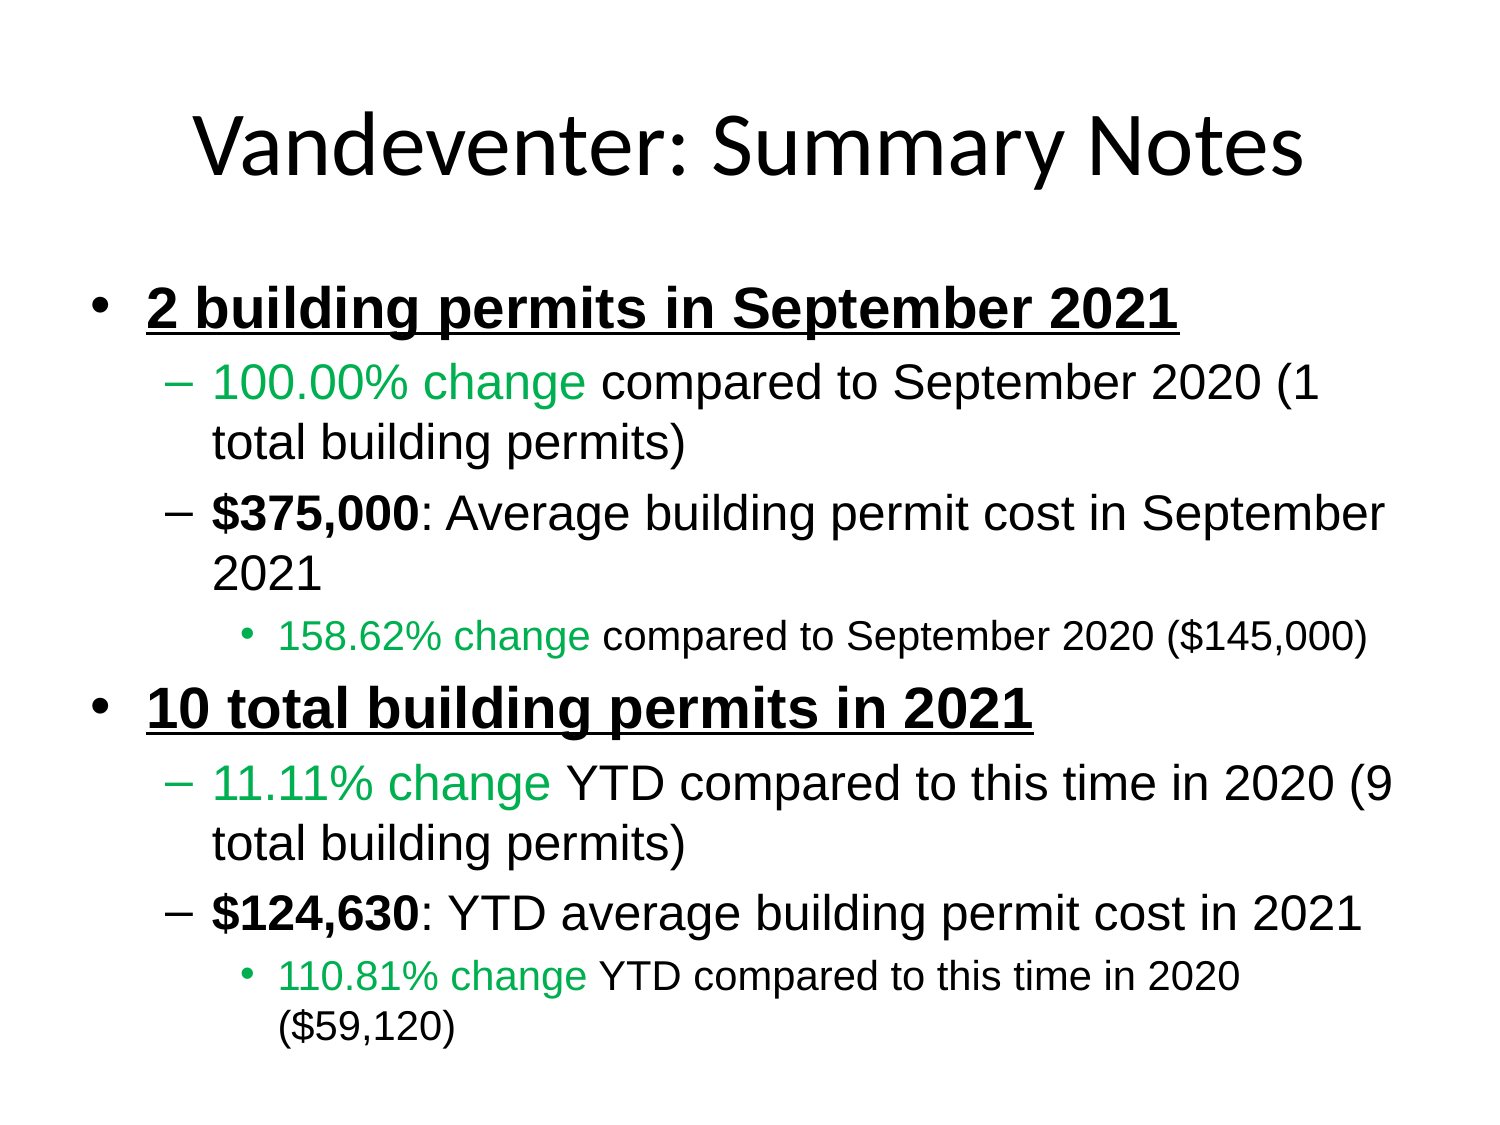

# Vandeventer: Summary Notes
2 building permits in September 2021
100.00% change compared to September 2020 (1 total building permits)
$375,000: Average building permit cost in September 2021
158.62% change compared to September 2020 ($145,000)
10 total building permits in 2021
11.11% change YTD compared to this time in 2020 (9 total building permits)
$124,630: YTD average building permit cost in 2021
110.81% change YTD compared to this time in 2020 ($59,120)